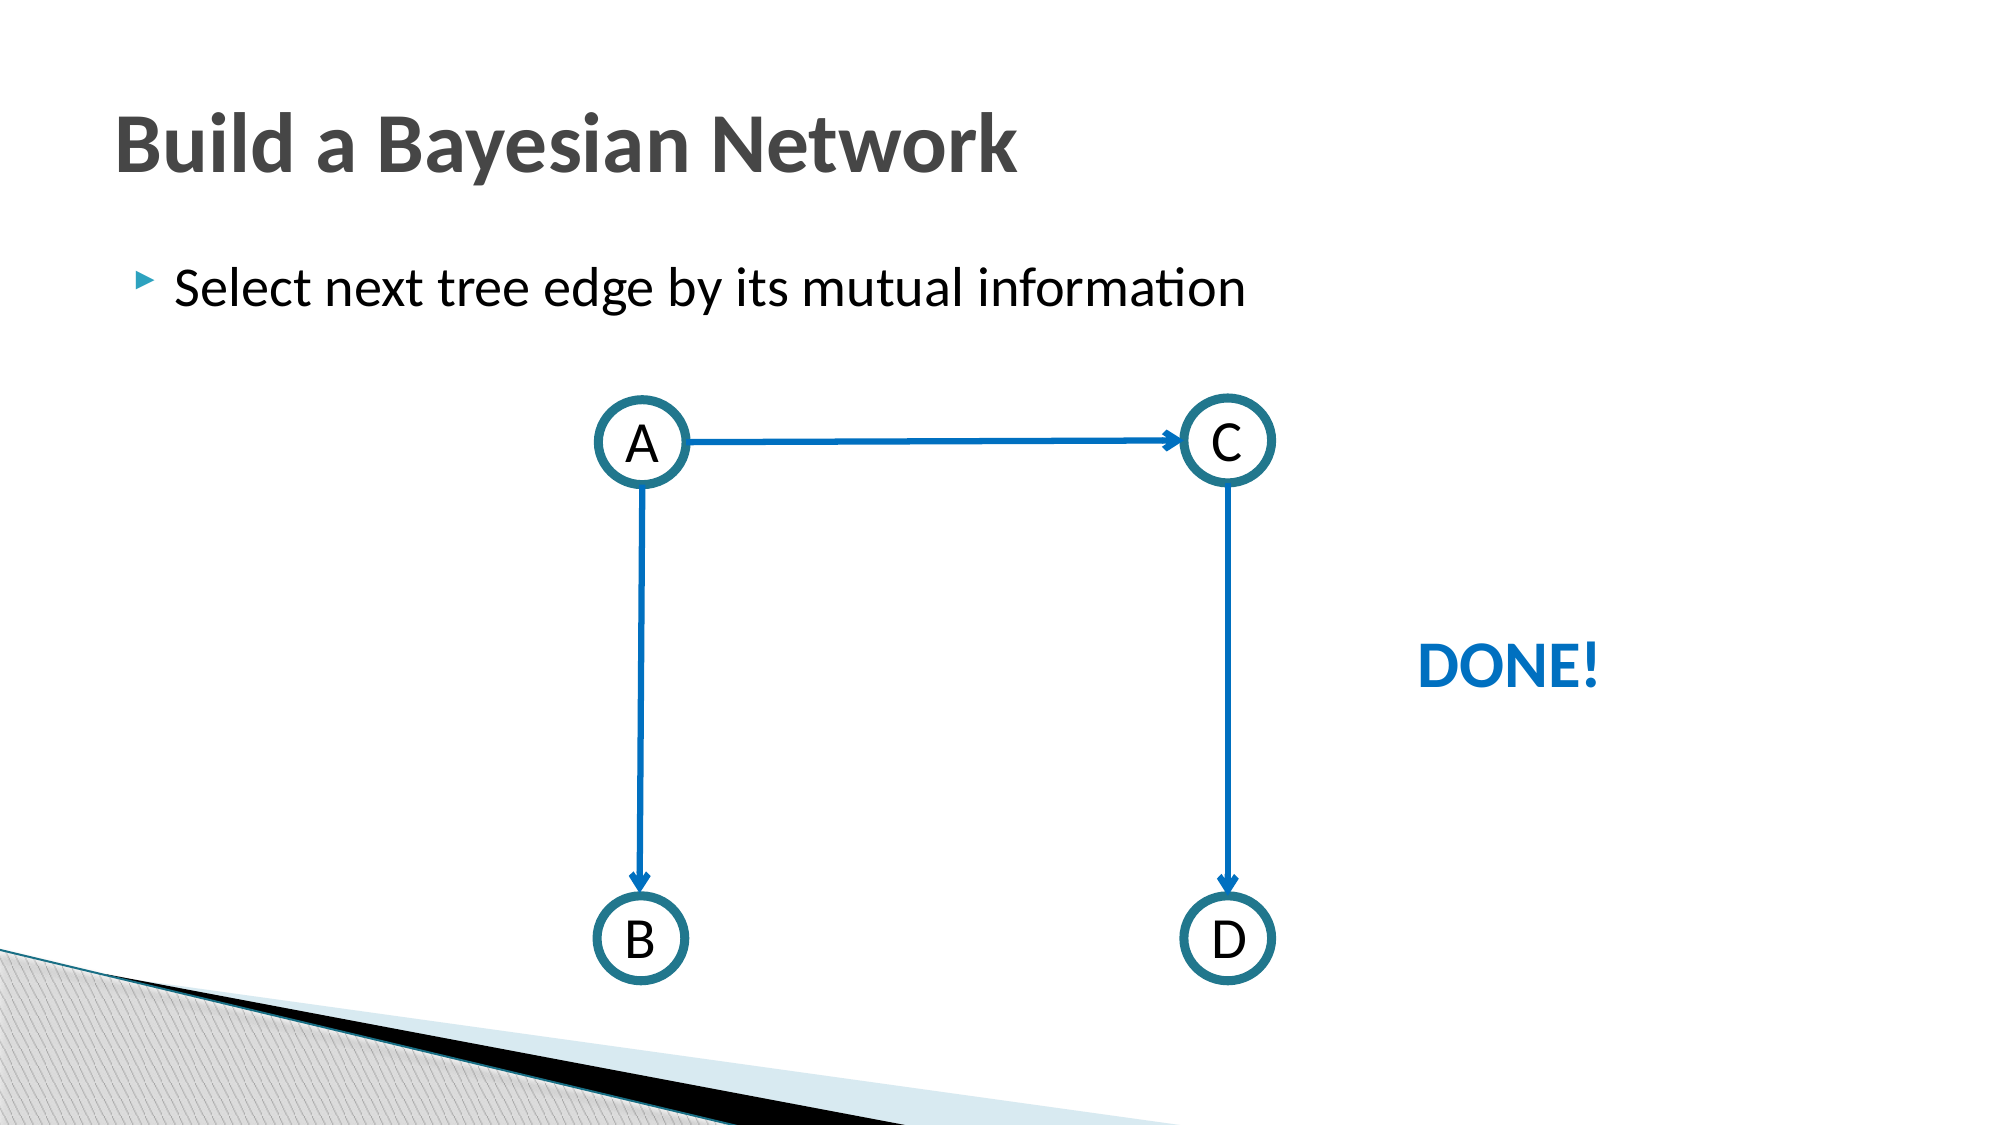

# Build a Bayesian Network
Select next tree edge by its mutual information
C

A

DONE!
B

D